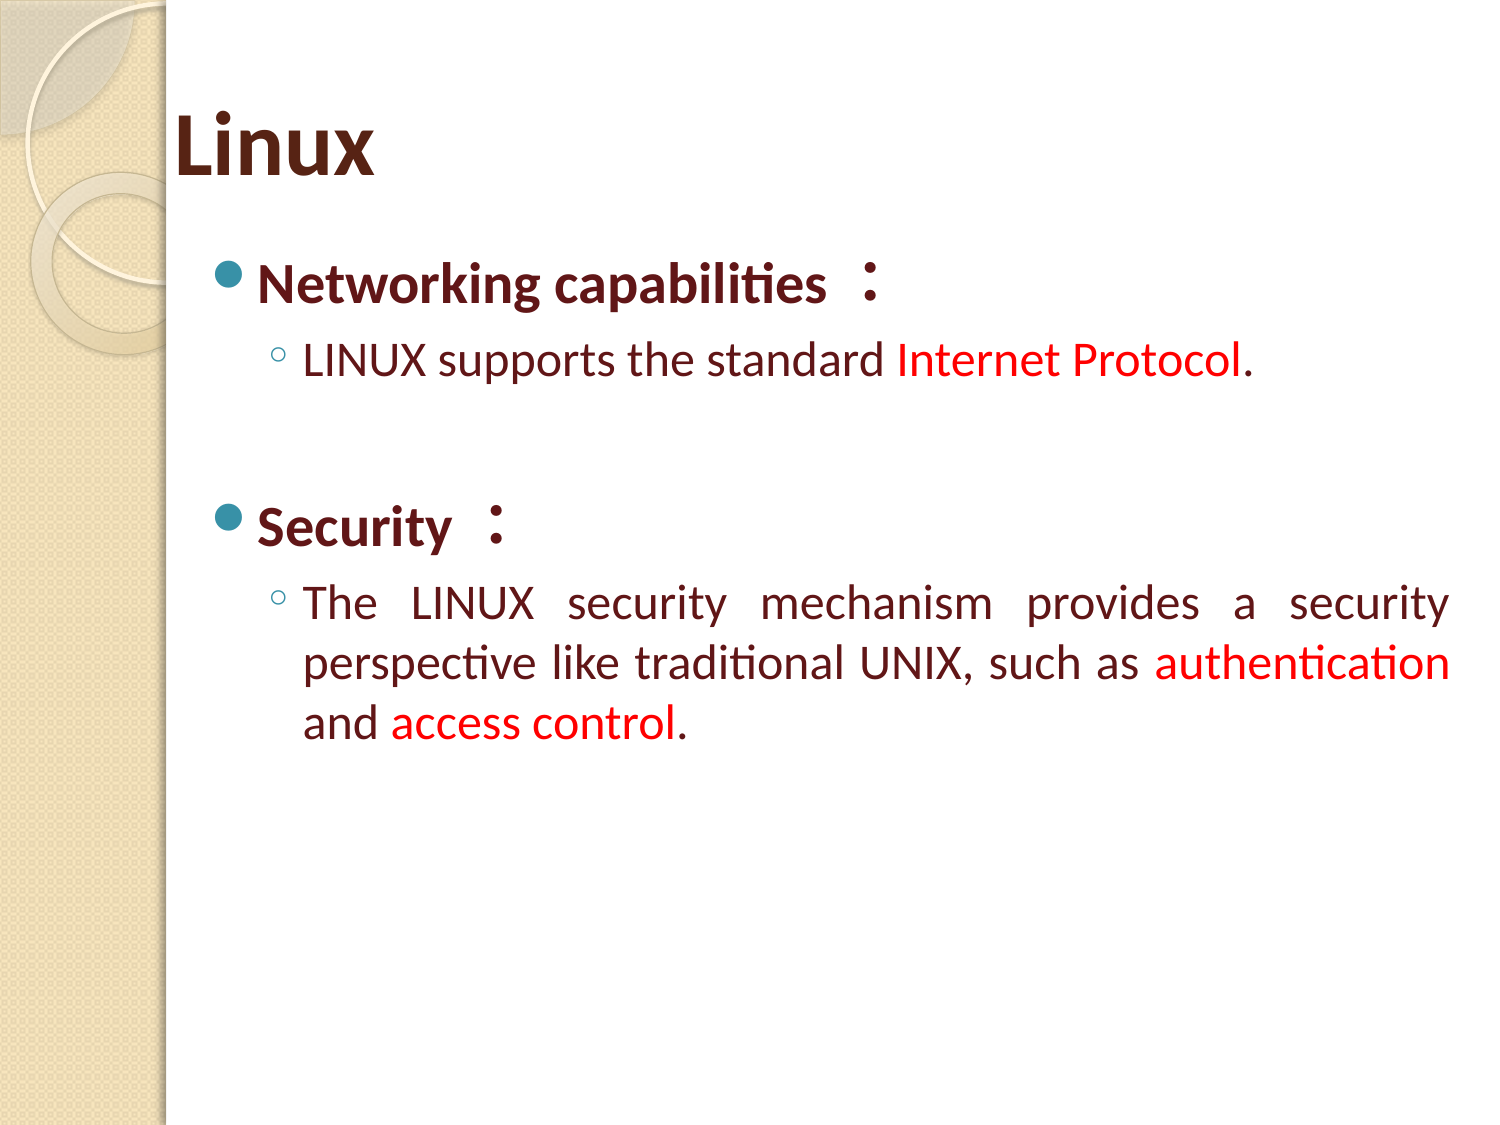

# Linux
Networking capabilities：
LINUX supports the standard Internet Protocol.

Security：
The LINUX security mechanism provides a security perspective like traditional UNIX, such as authentication and access control.